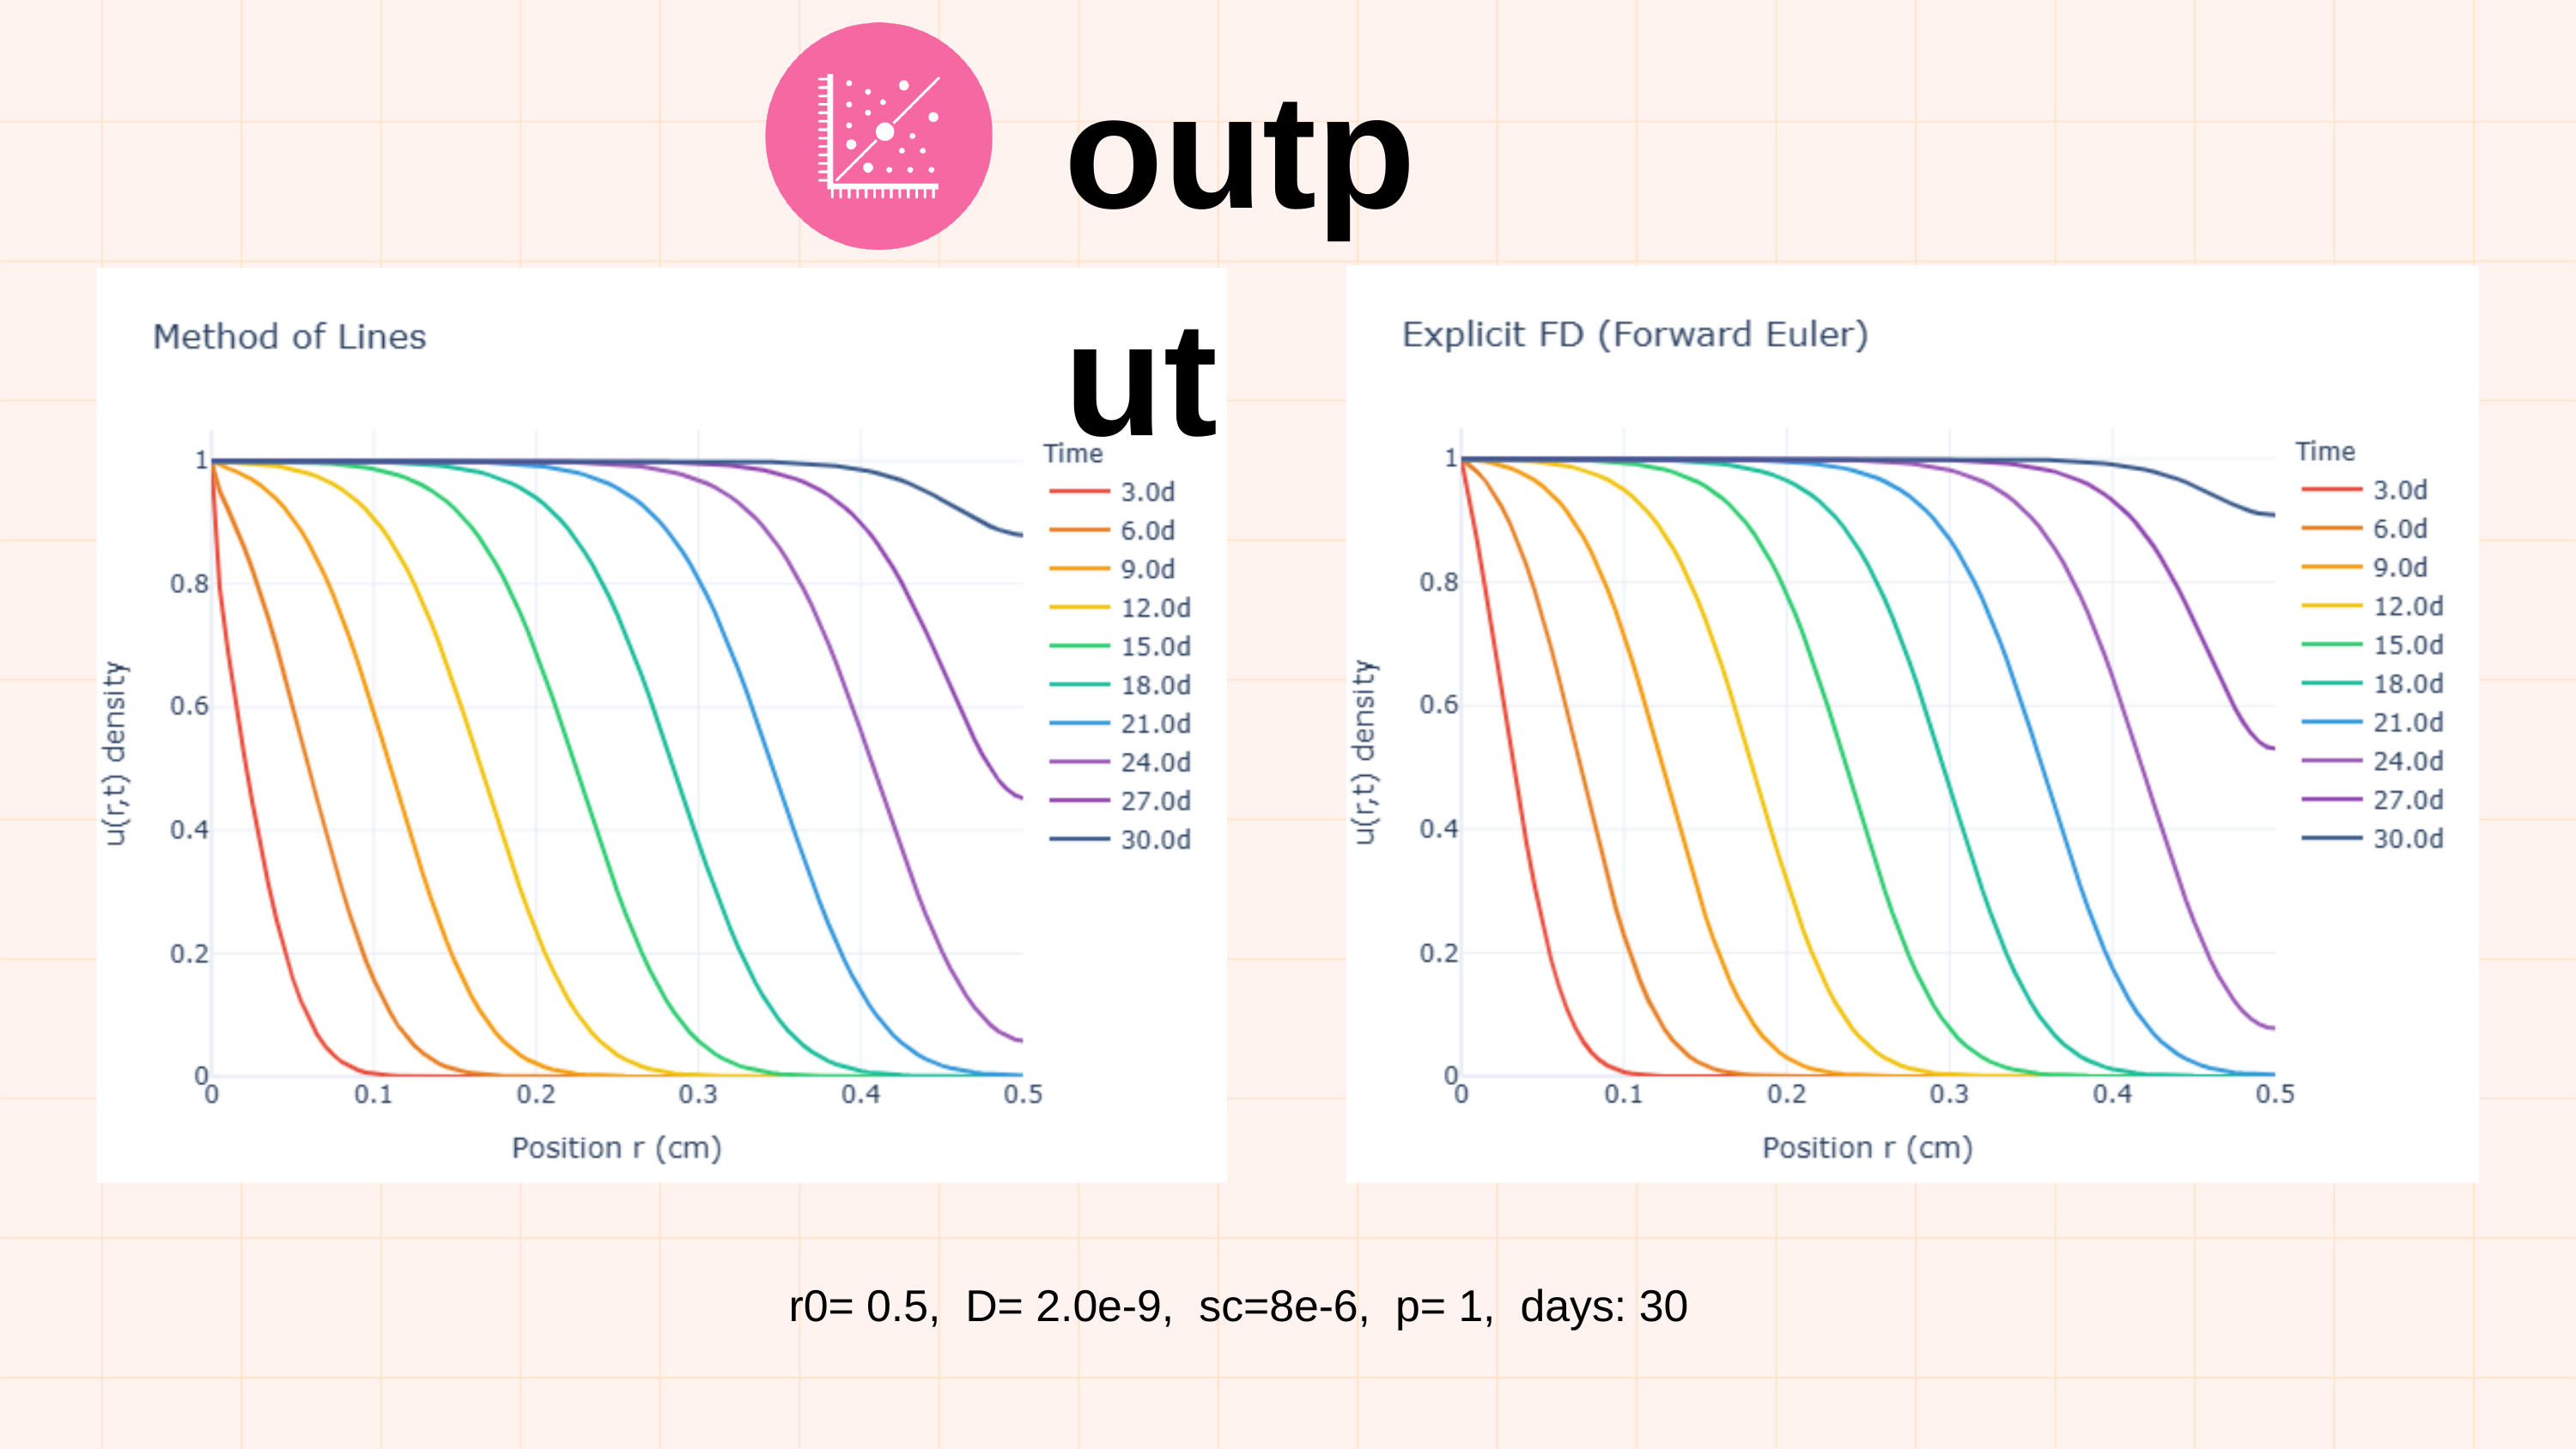

output

  r0= 0.5,  D= 2.0e-9,  sc=8e-6,  p= 1,  days: 30